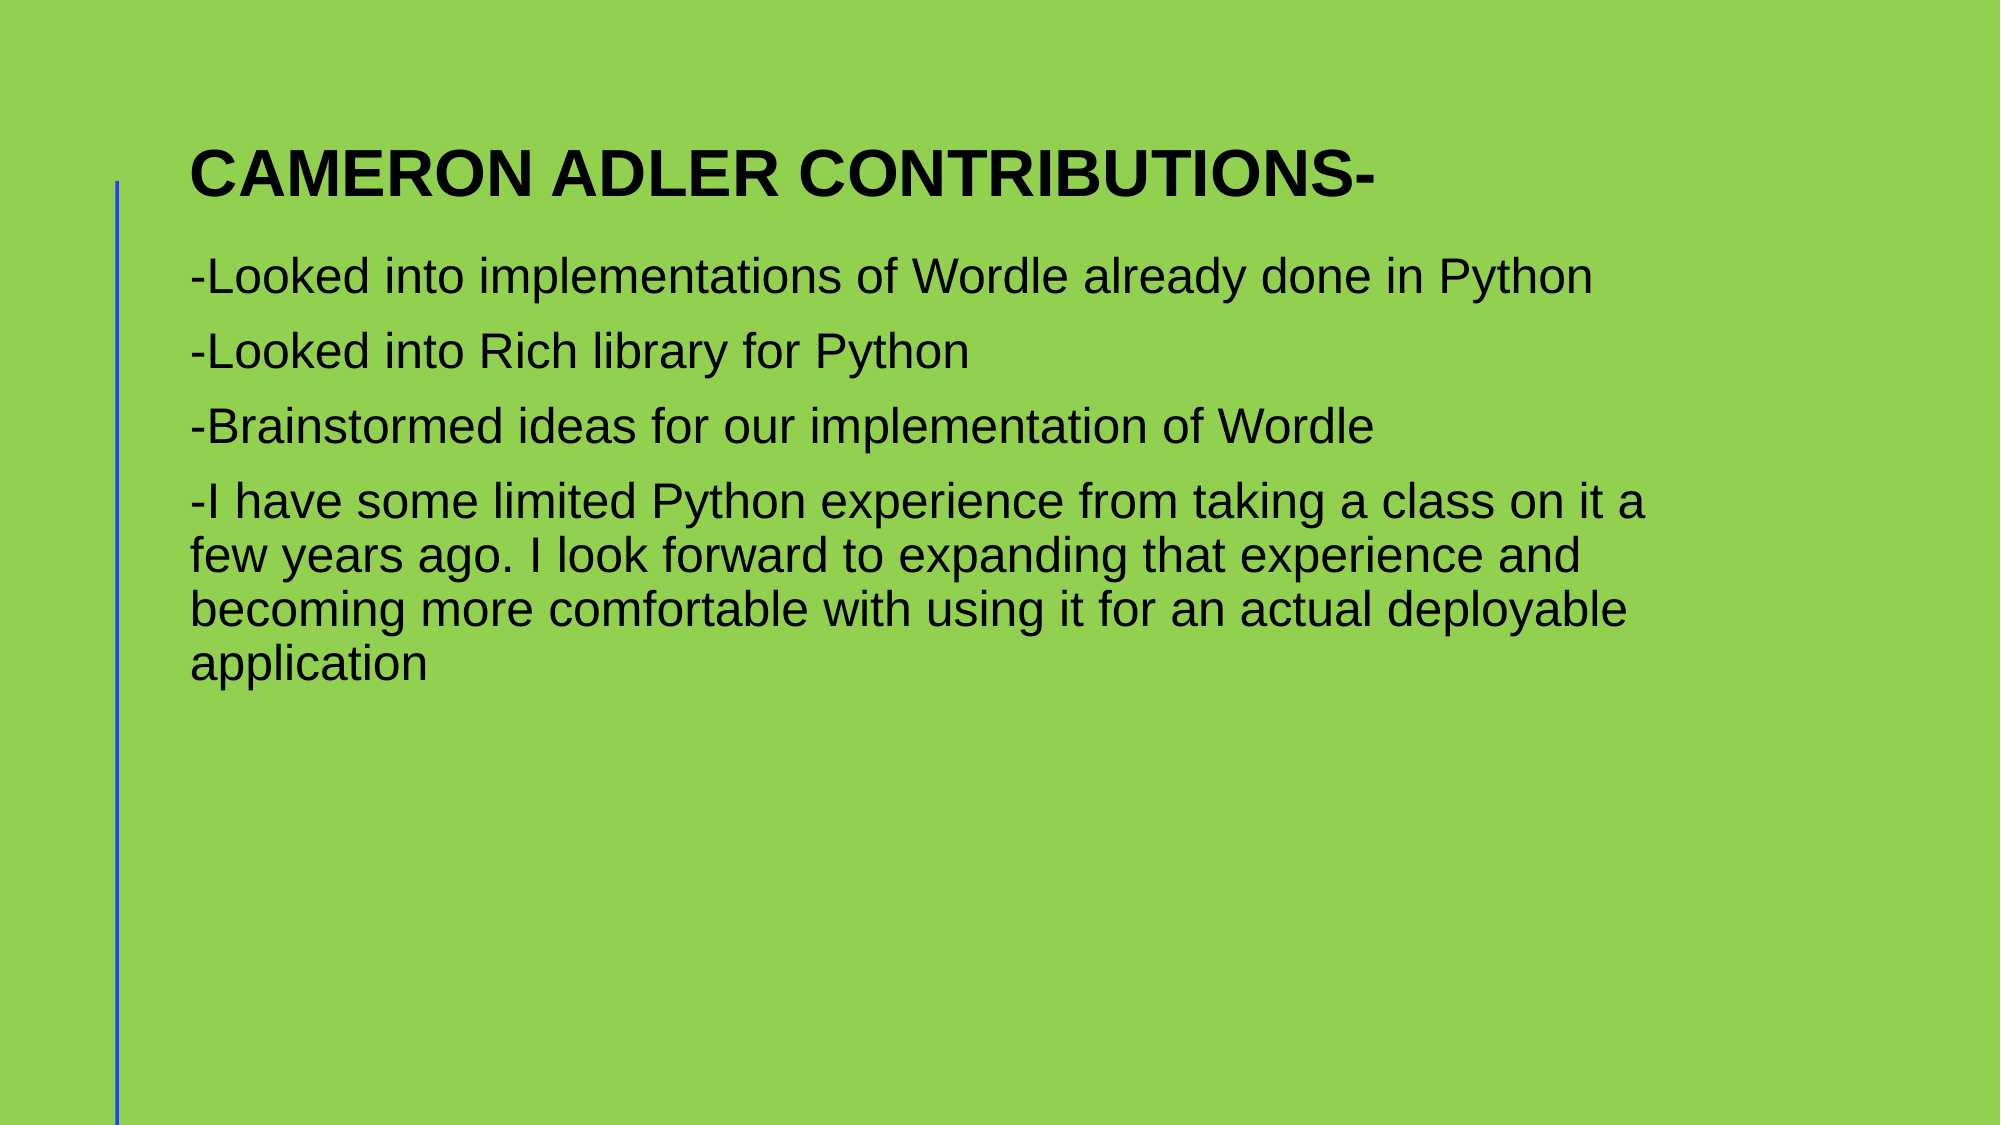

# Cameron Adler Contributions-
-Looked into implementations of Wordle already done in Python
-Looked into Rich library for Python
-Brainstormed ideas for our implementation of Wordle
-I have some limited Python experience from taking a class on it a few years ago. I look forward to expanding that experience and becoming more comfortable with using it for an actual deployable application